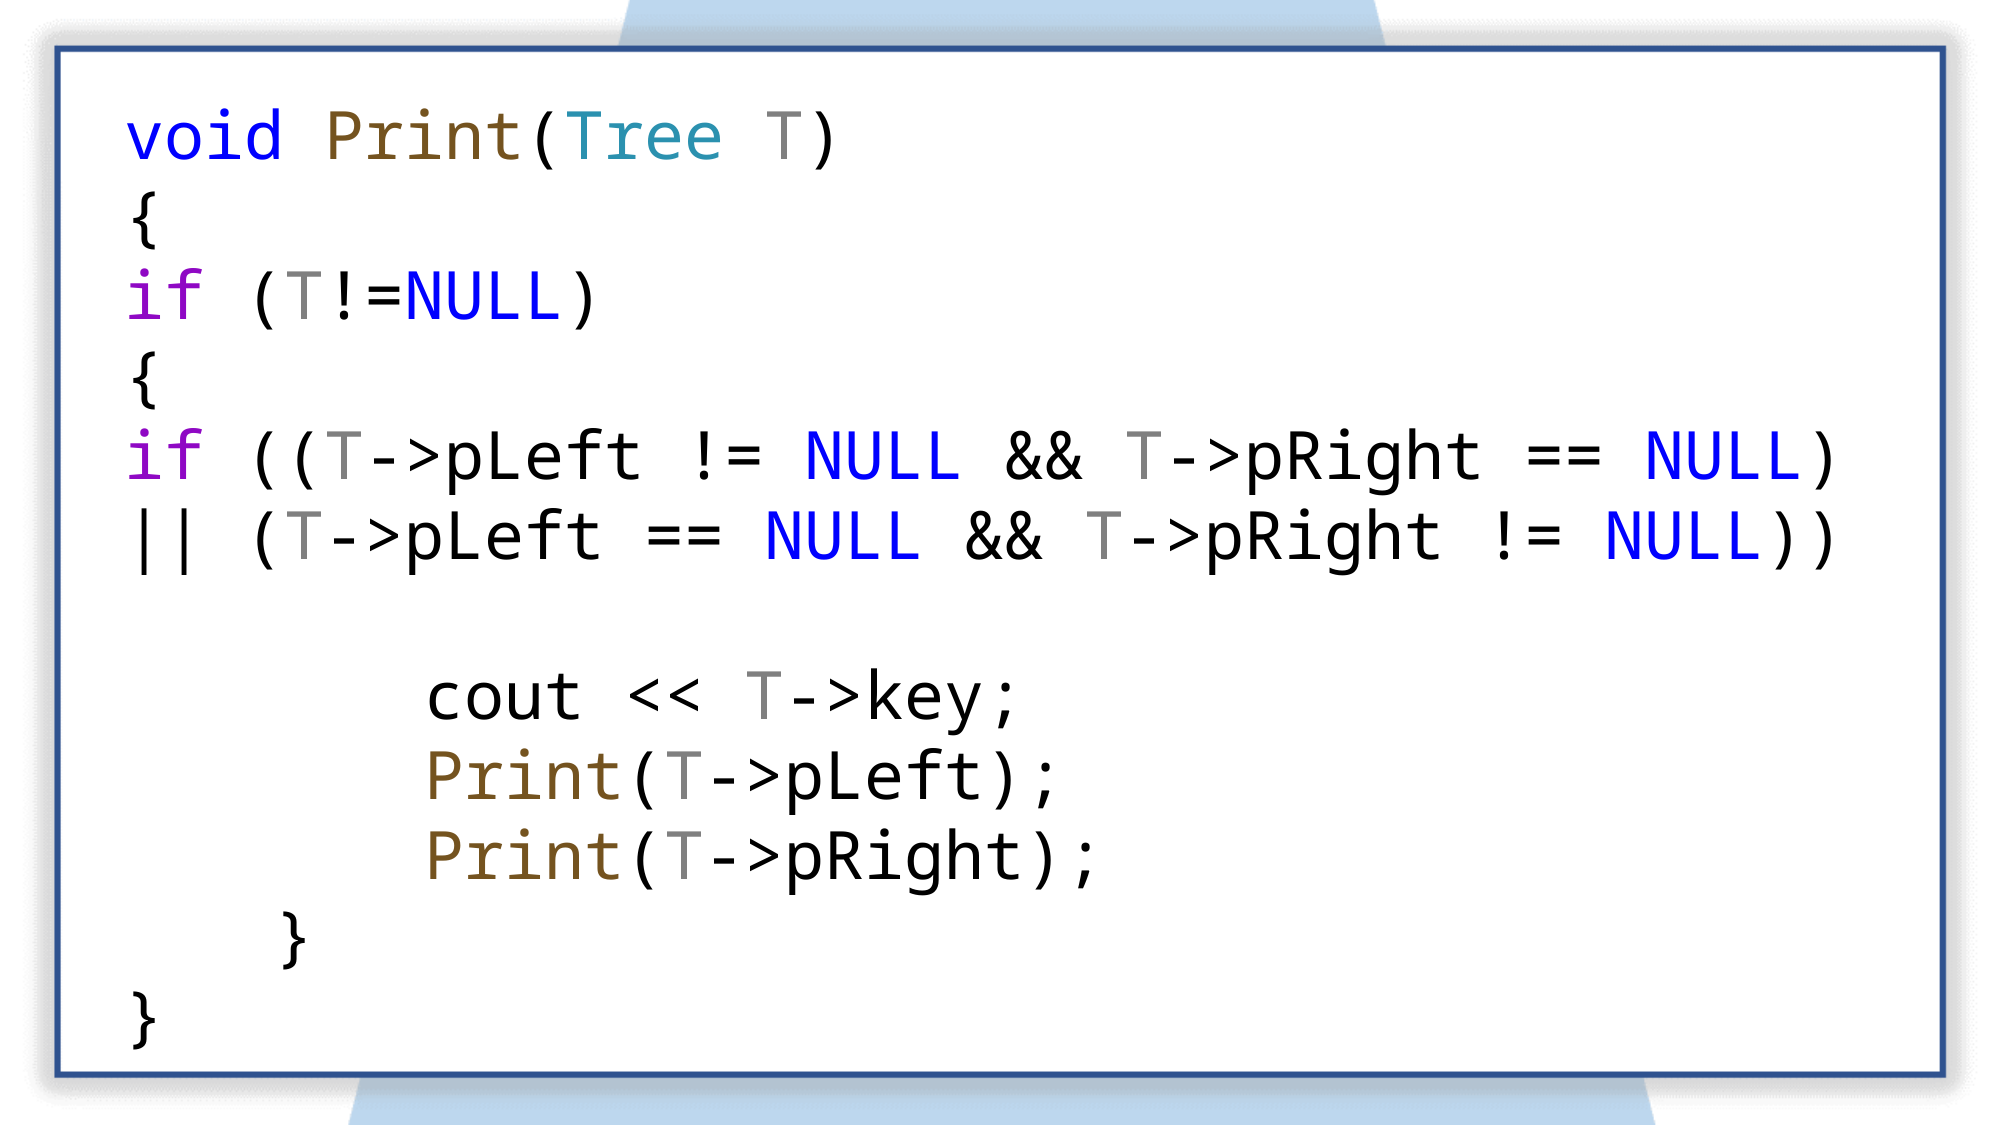

void Print(Tree T)
{
if (T!=NULL)
{
if ((T->pLeft != NULL && T->pRight == NULL) || (T->pLeft == NULL && T->pRight != NULL))

		cout << T->key;
		Print(T->pLeft);
		Print(T->pRight);
	}
}